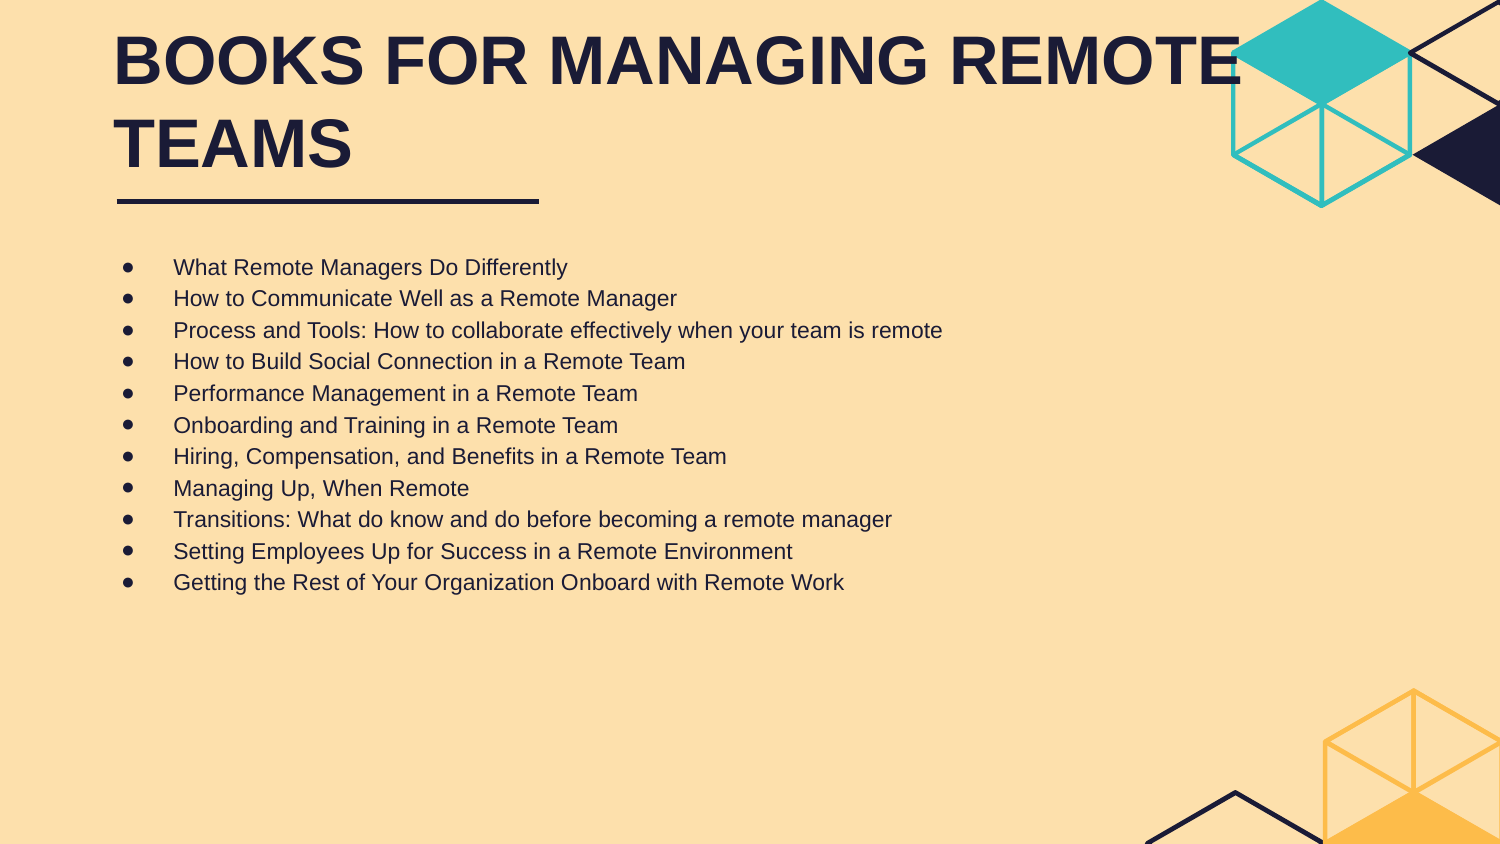

# BOOKS FOR MANAGING REMOTE TEAMS
What Remote Managers Do Differently
How to Communicate Well as a Remote Manager
Process and Tools: How to collaborate effectively when your team is remote
How to Build Social Connection in a Remote Team
Performance Management in a Remote Team
Onboarding and Training in a Remote Team
Hiring, Compensation, and Benefits in a Remote Team
Managing Up, When Remote
Transitions: What do know and do before becoming a remote manager
Setting Employees Up for Success in a Remote Environment
Getting the Rest of Your Organization Onboard with Remote Work